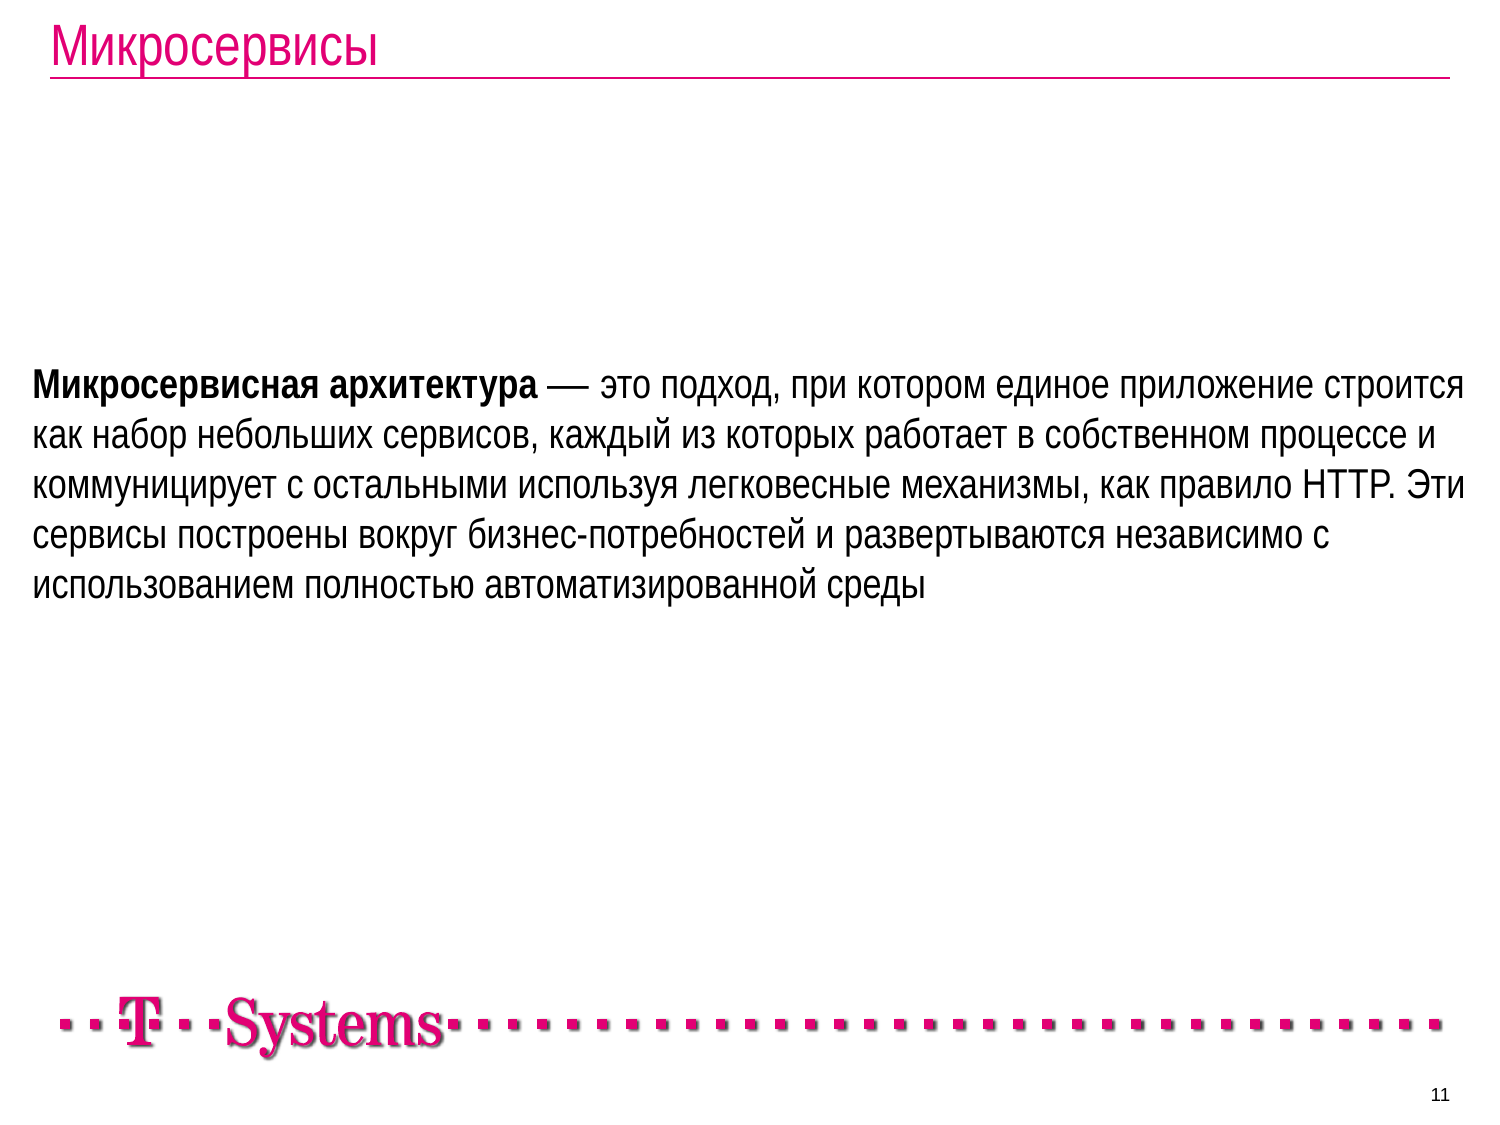

# Микросервисы
Микросервисная архитектура — это подход, при котором единое приложение строится как набор небольших сервисов, каждый из которых работает в собственном процессе и коммуницирует с остальными используя легковесные механизмы, как правило HTTP. Эти сервисы построены вокруг бизнес-потребностей и развертываются независимо с использованием полностью автоматизированной среды
11